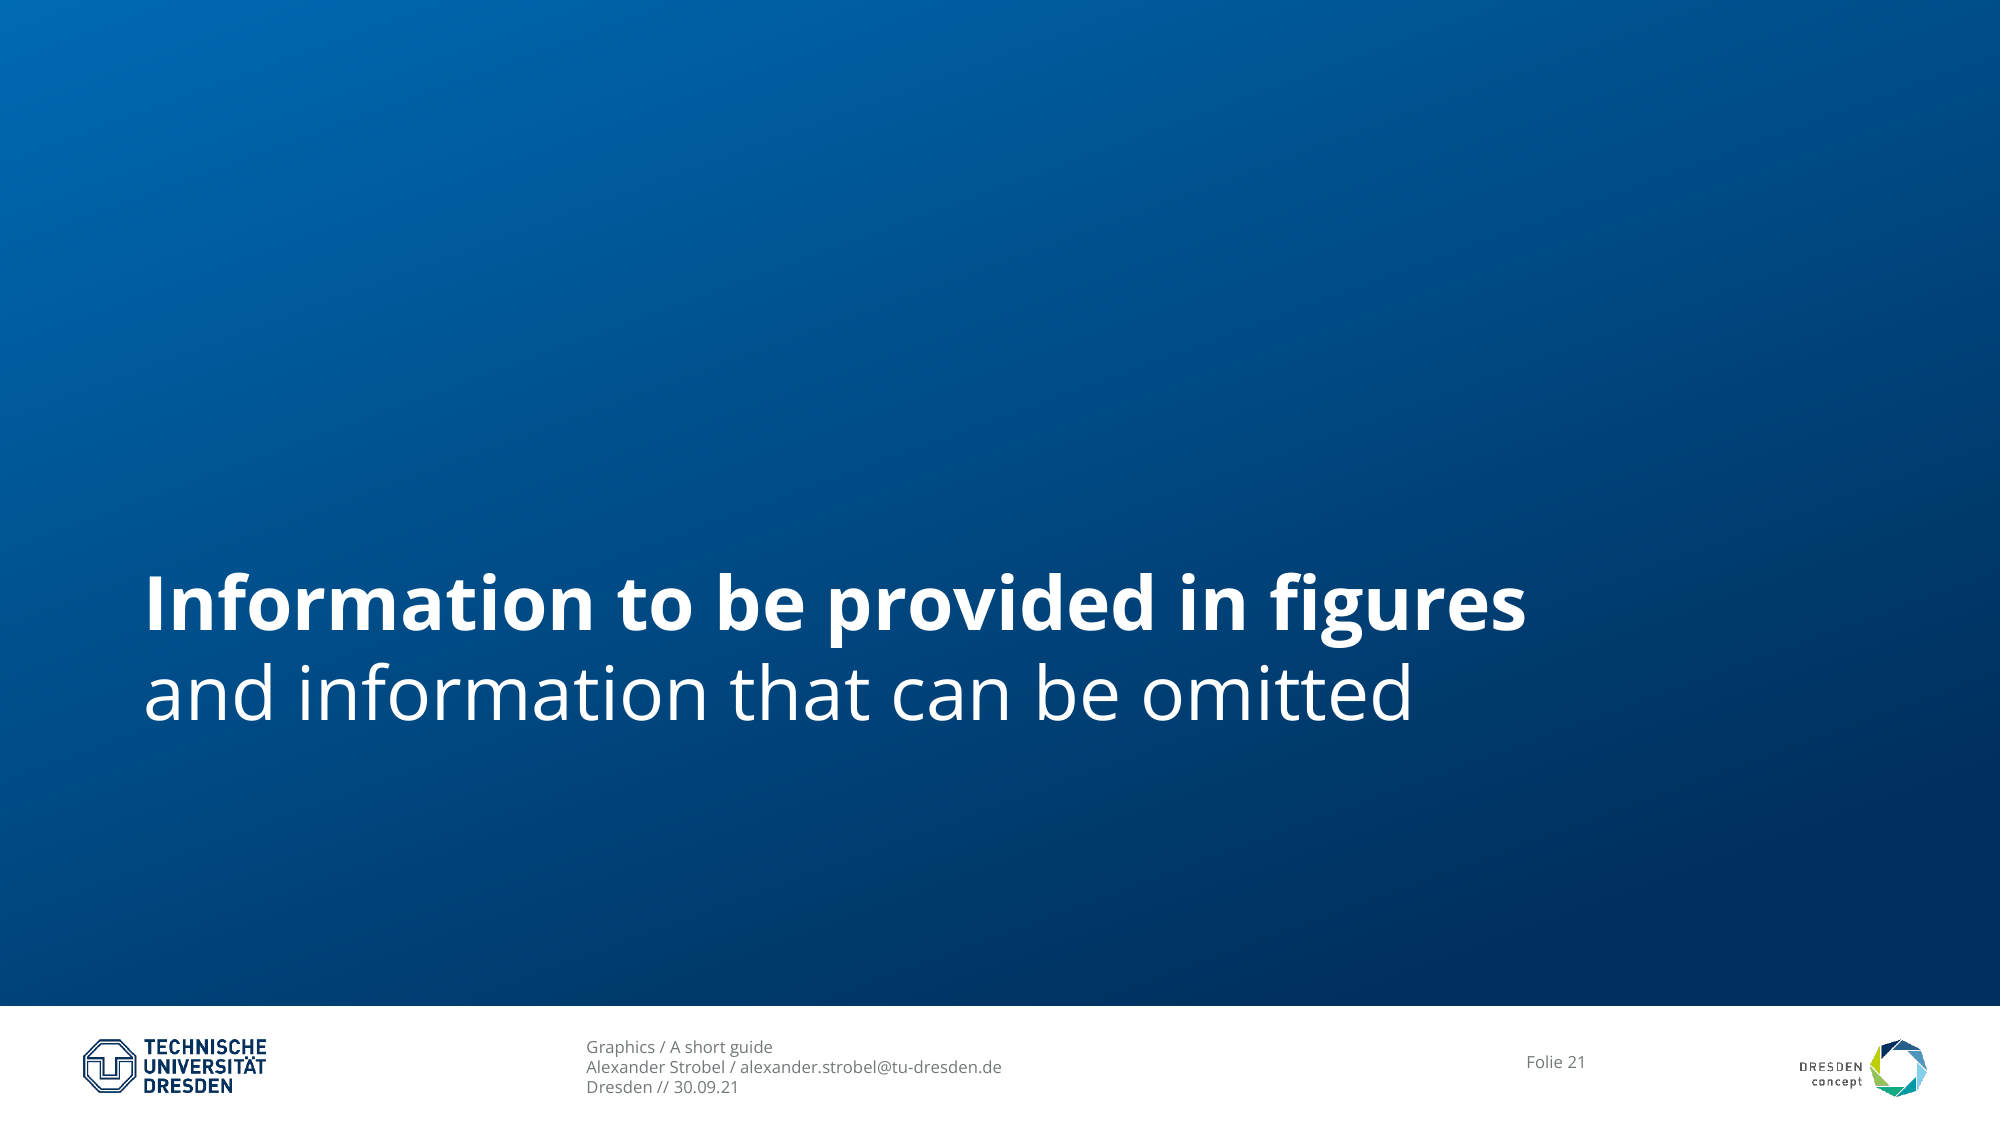

# Information to be provided in figures and information that can be omitted